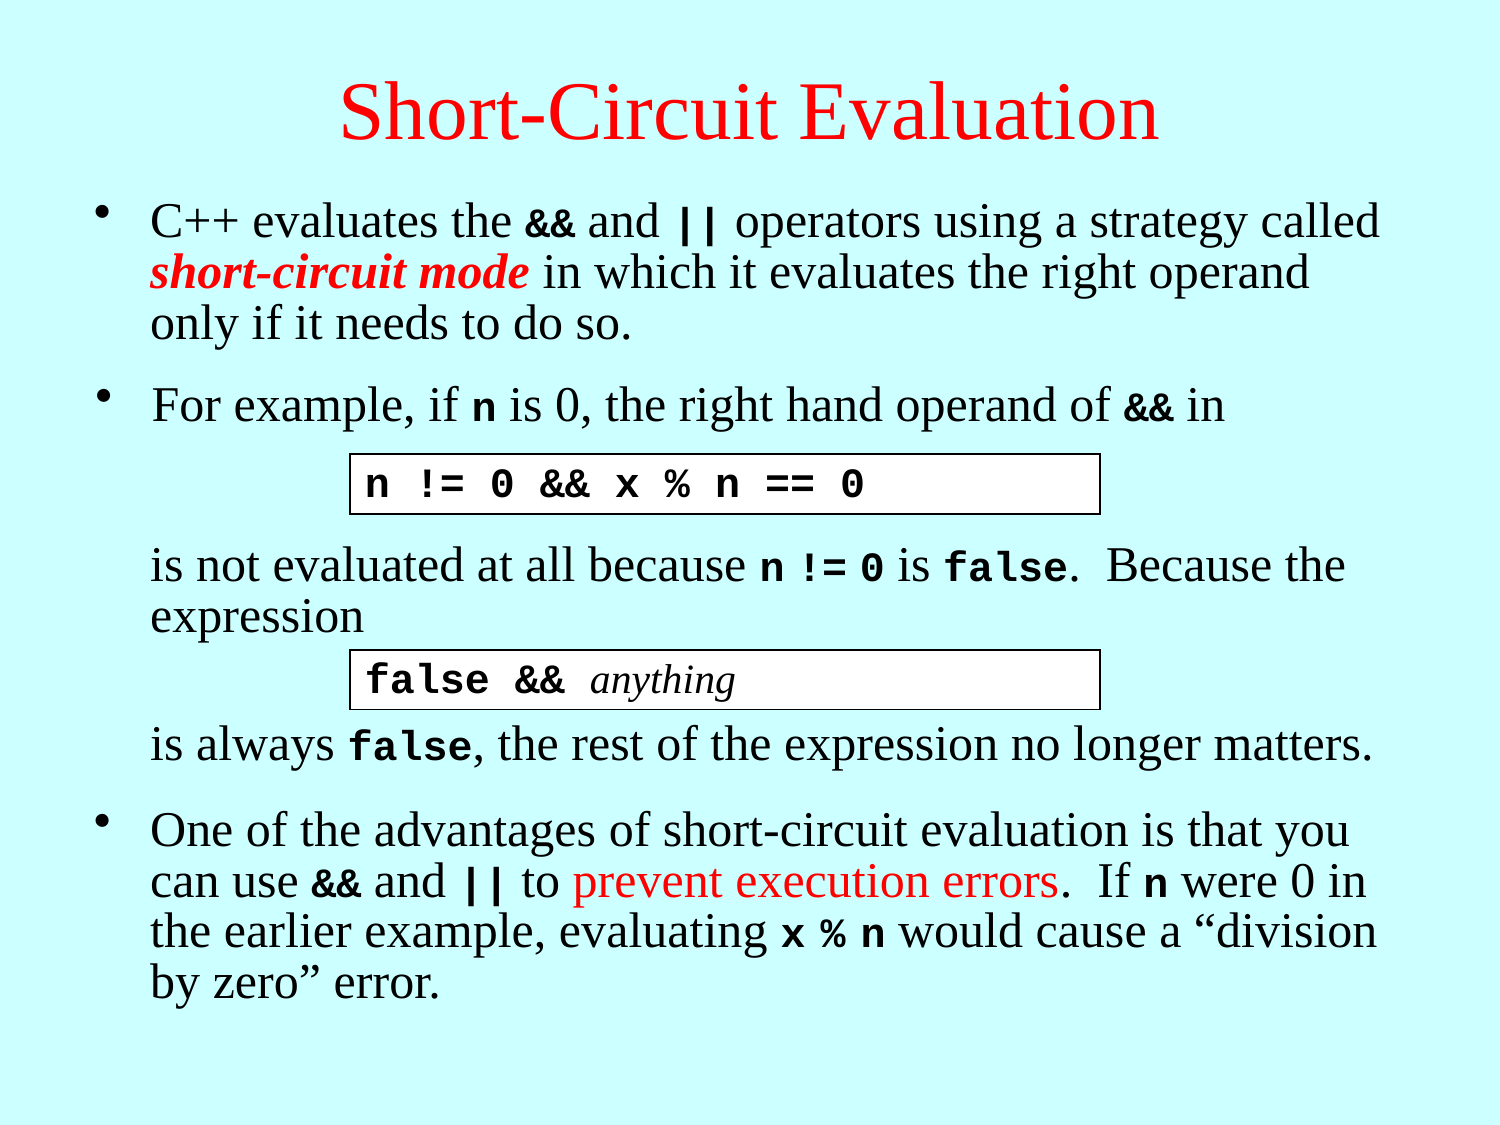

# Short-Circuit Evaluation
C++ evaluates the && and || operators using a strategy called short-circuit mode in which it evaluates the right operand only if it needs to do so.
For example, if n is 0, the right hand operand of && in
n != 0 && x % n == 0
	is not evaluated at all because n != 0 is false.  Because the expression
false && anything
	is always false, the rest of the expression no longer matters.
One of the advantages of short-circuit evaluation is that you can use && and || to prevent execution errors.  If n were 0 in the earlier example, evaluating x % n would cause a “division by zero” error.